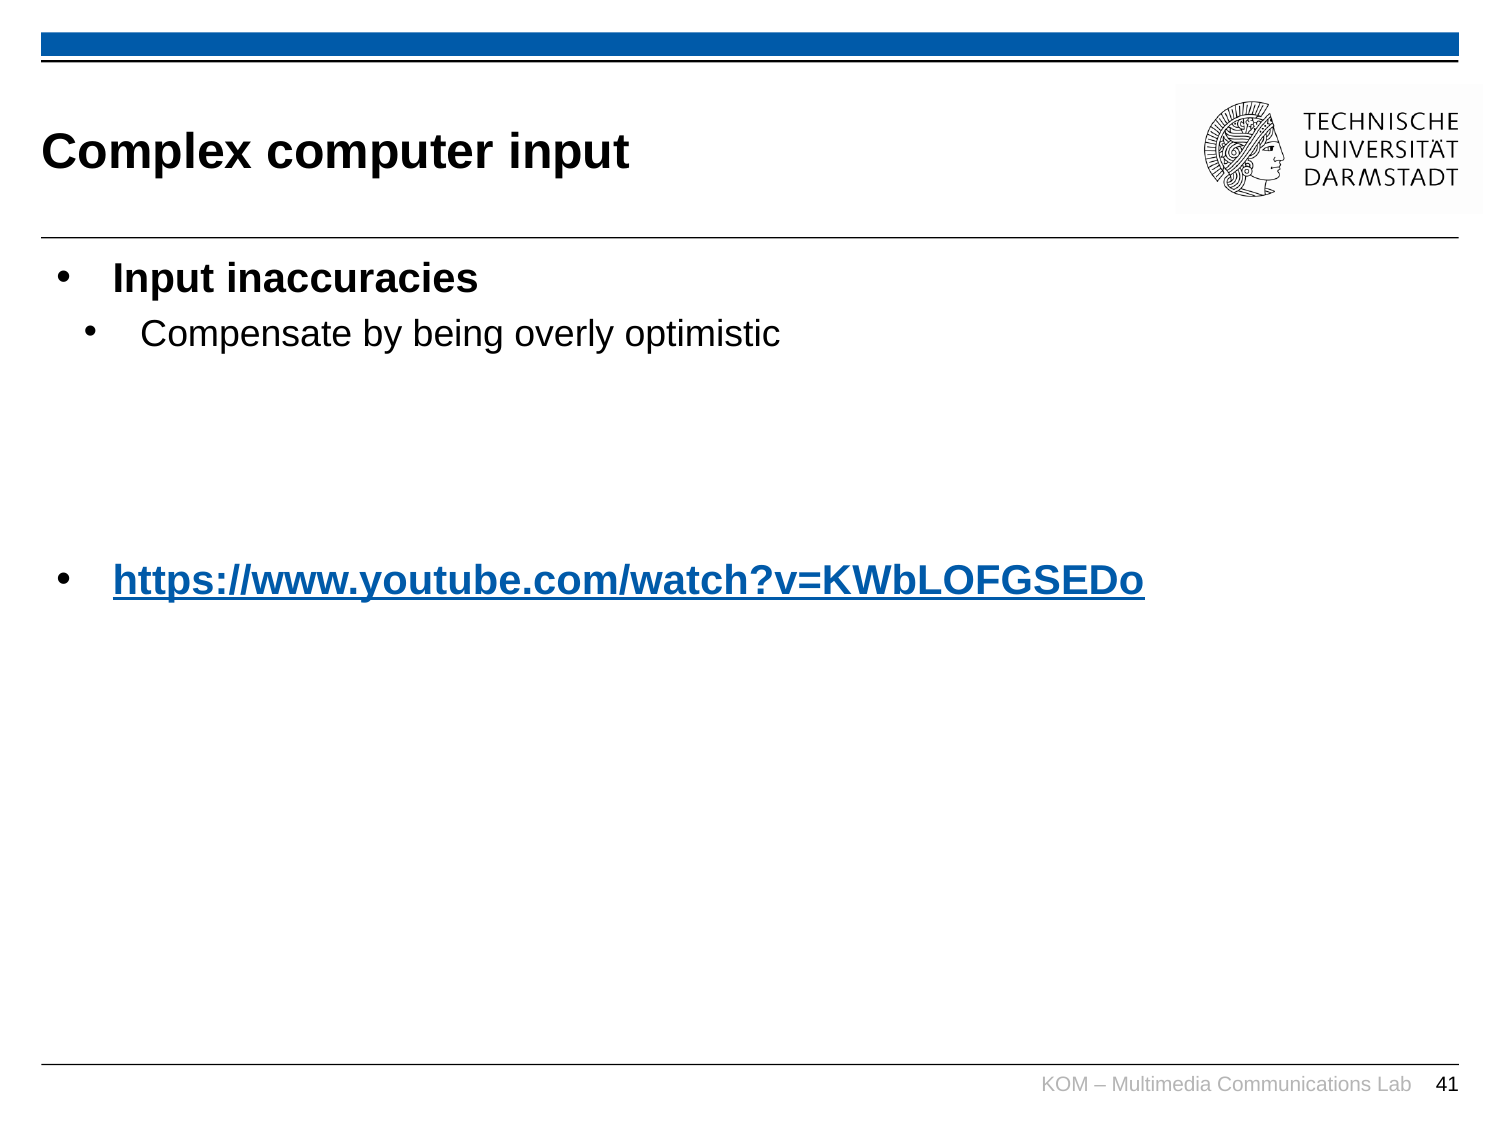

# Complex computer input
Input inaccuracies
Compensate by being overly optimistic

https://www.youtube.com/watch?v=KWbLOFGSEDo